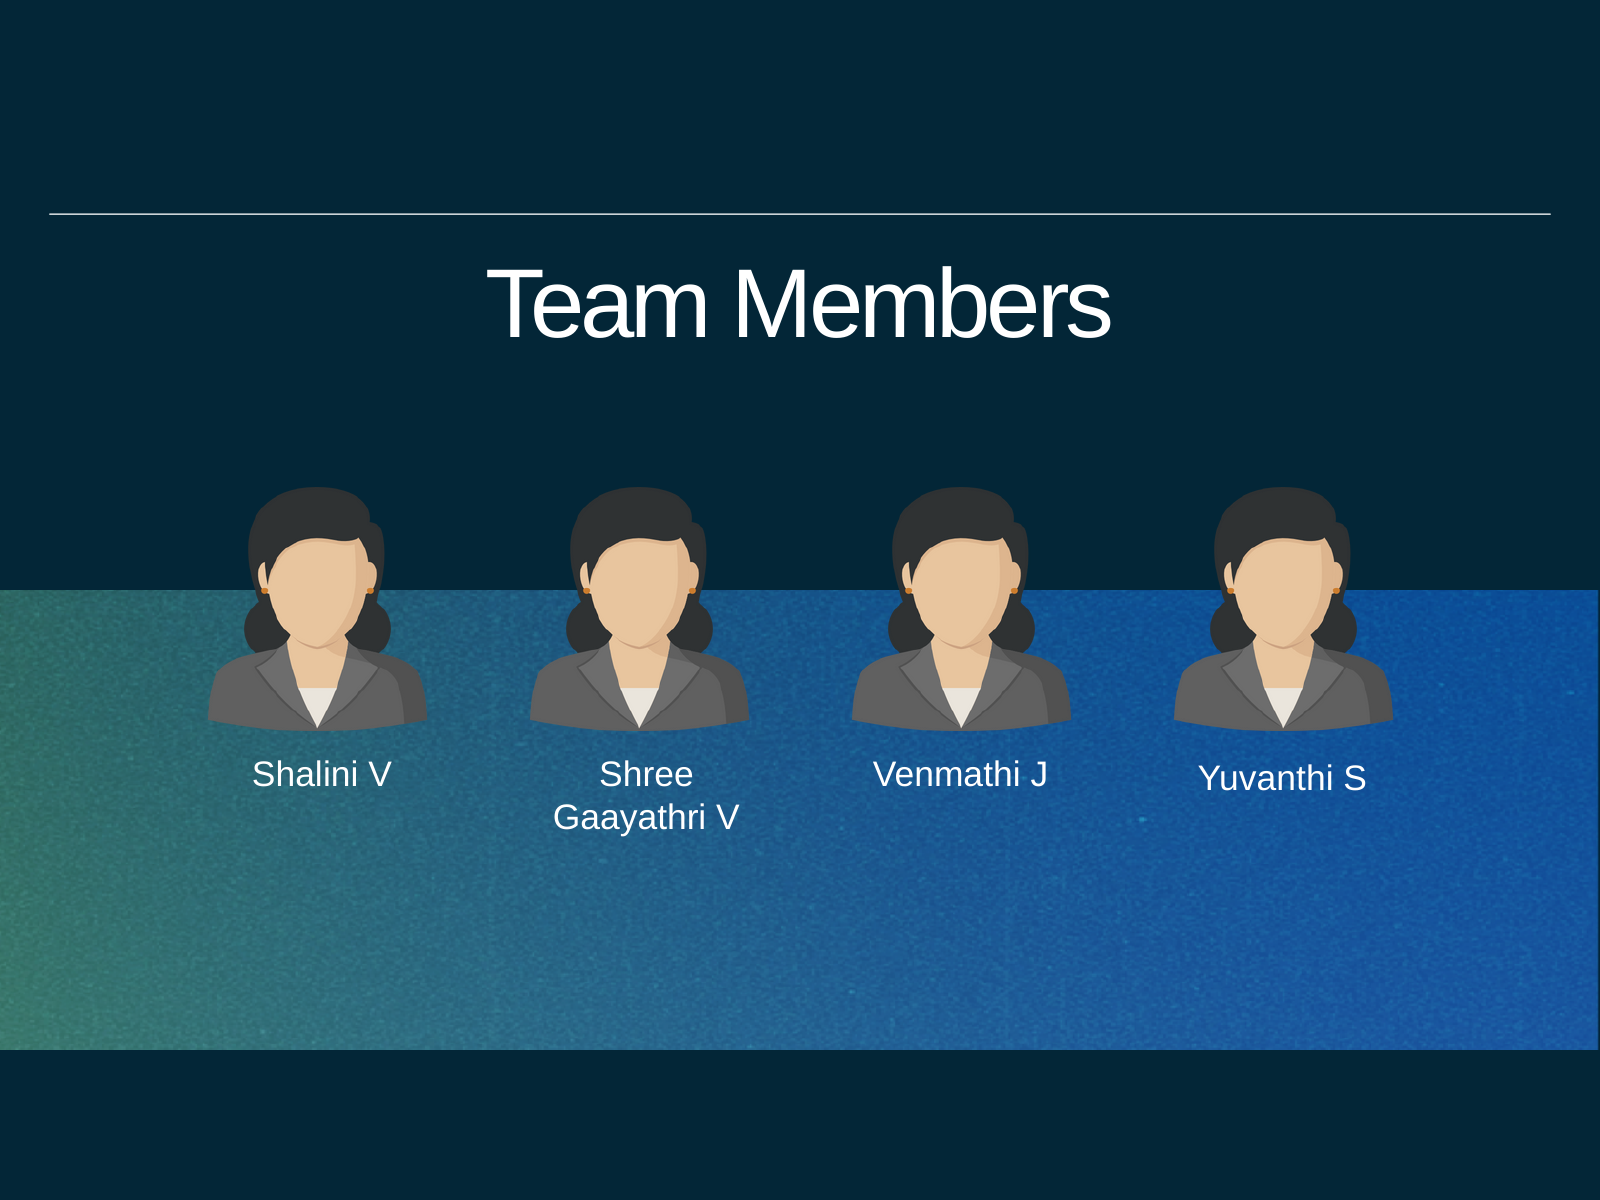

Team Members

 Shalini V
Shree Gaayathri V
Venmathi J
Yuvanthi S